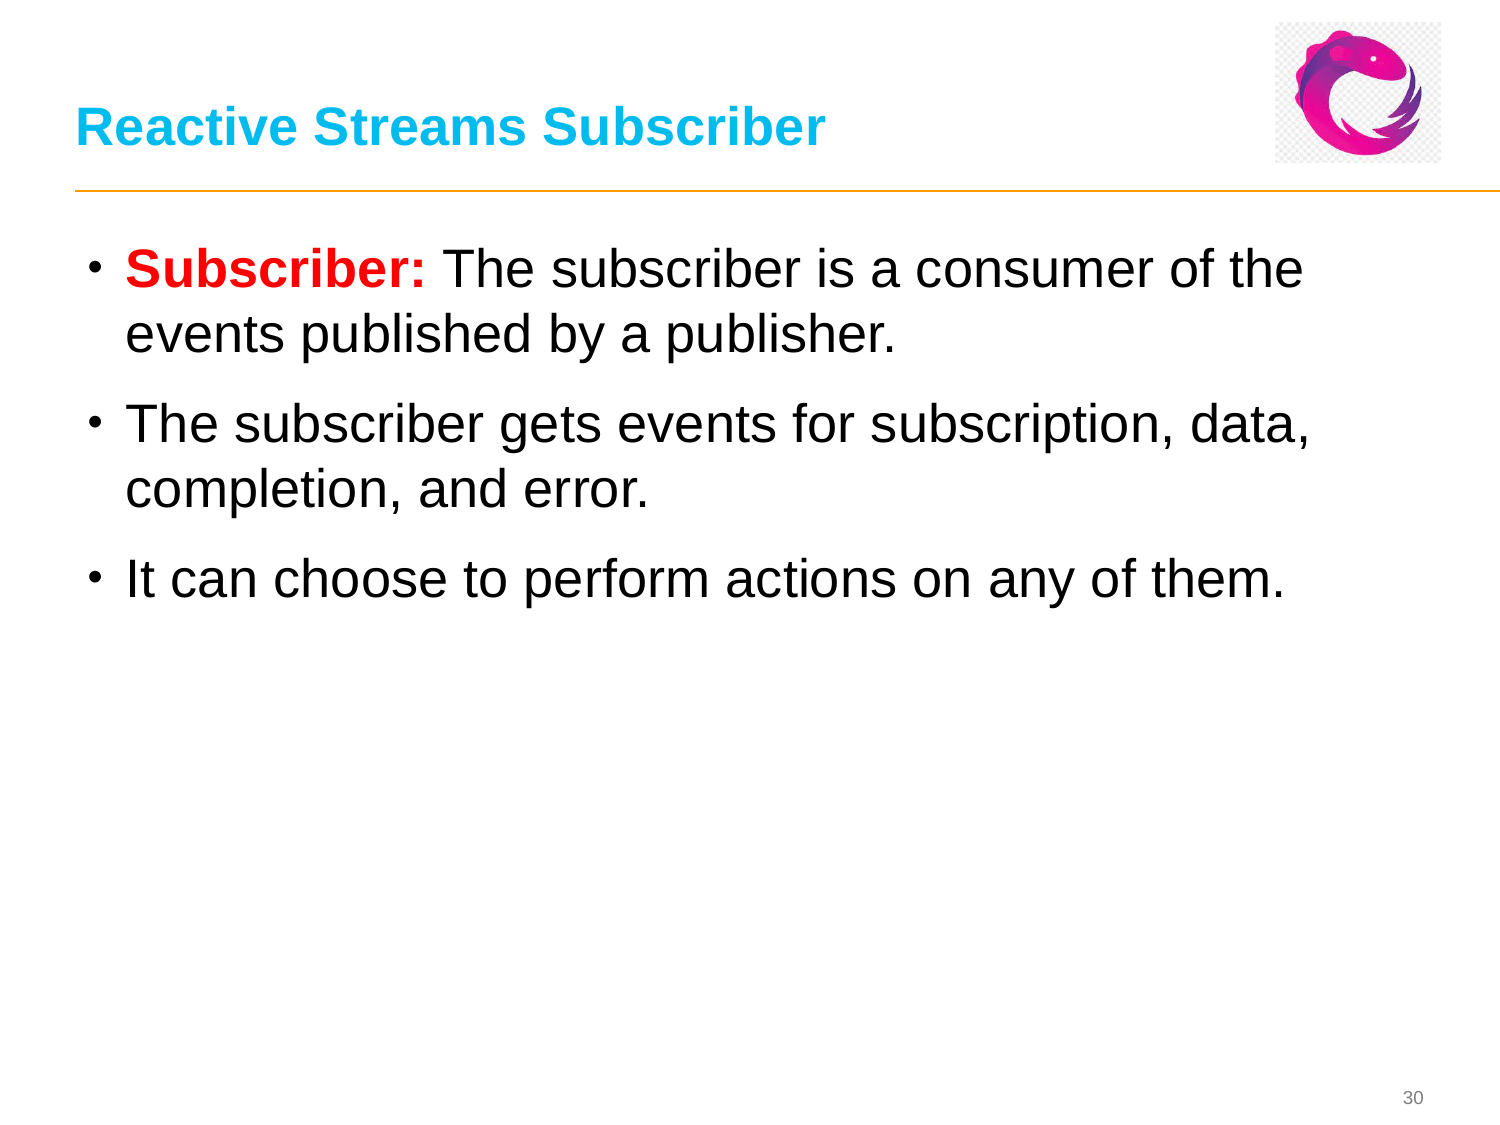

# Reactive Streams Subscriber
Subscriber: The subscriber is a consumer of the events published by a publisher.
The subscriber gets events for subscription, data, completion, and error.
It can choose to perform actions on any of them.